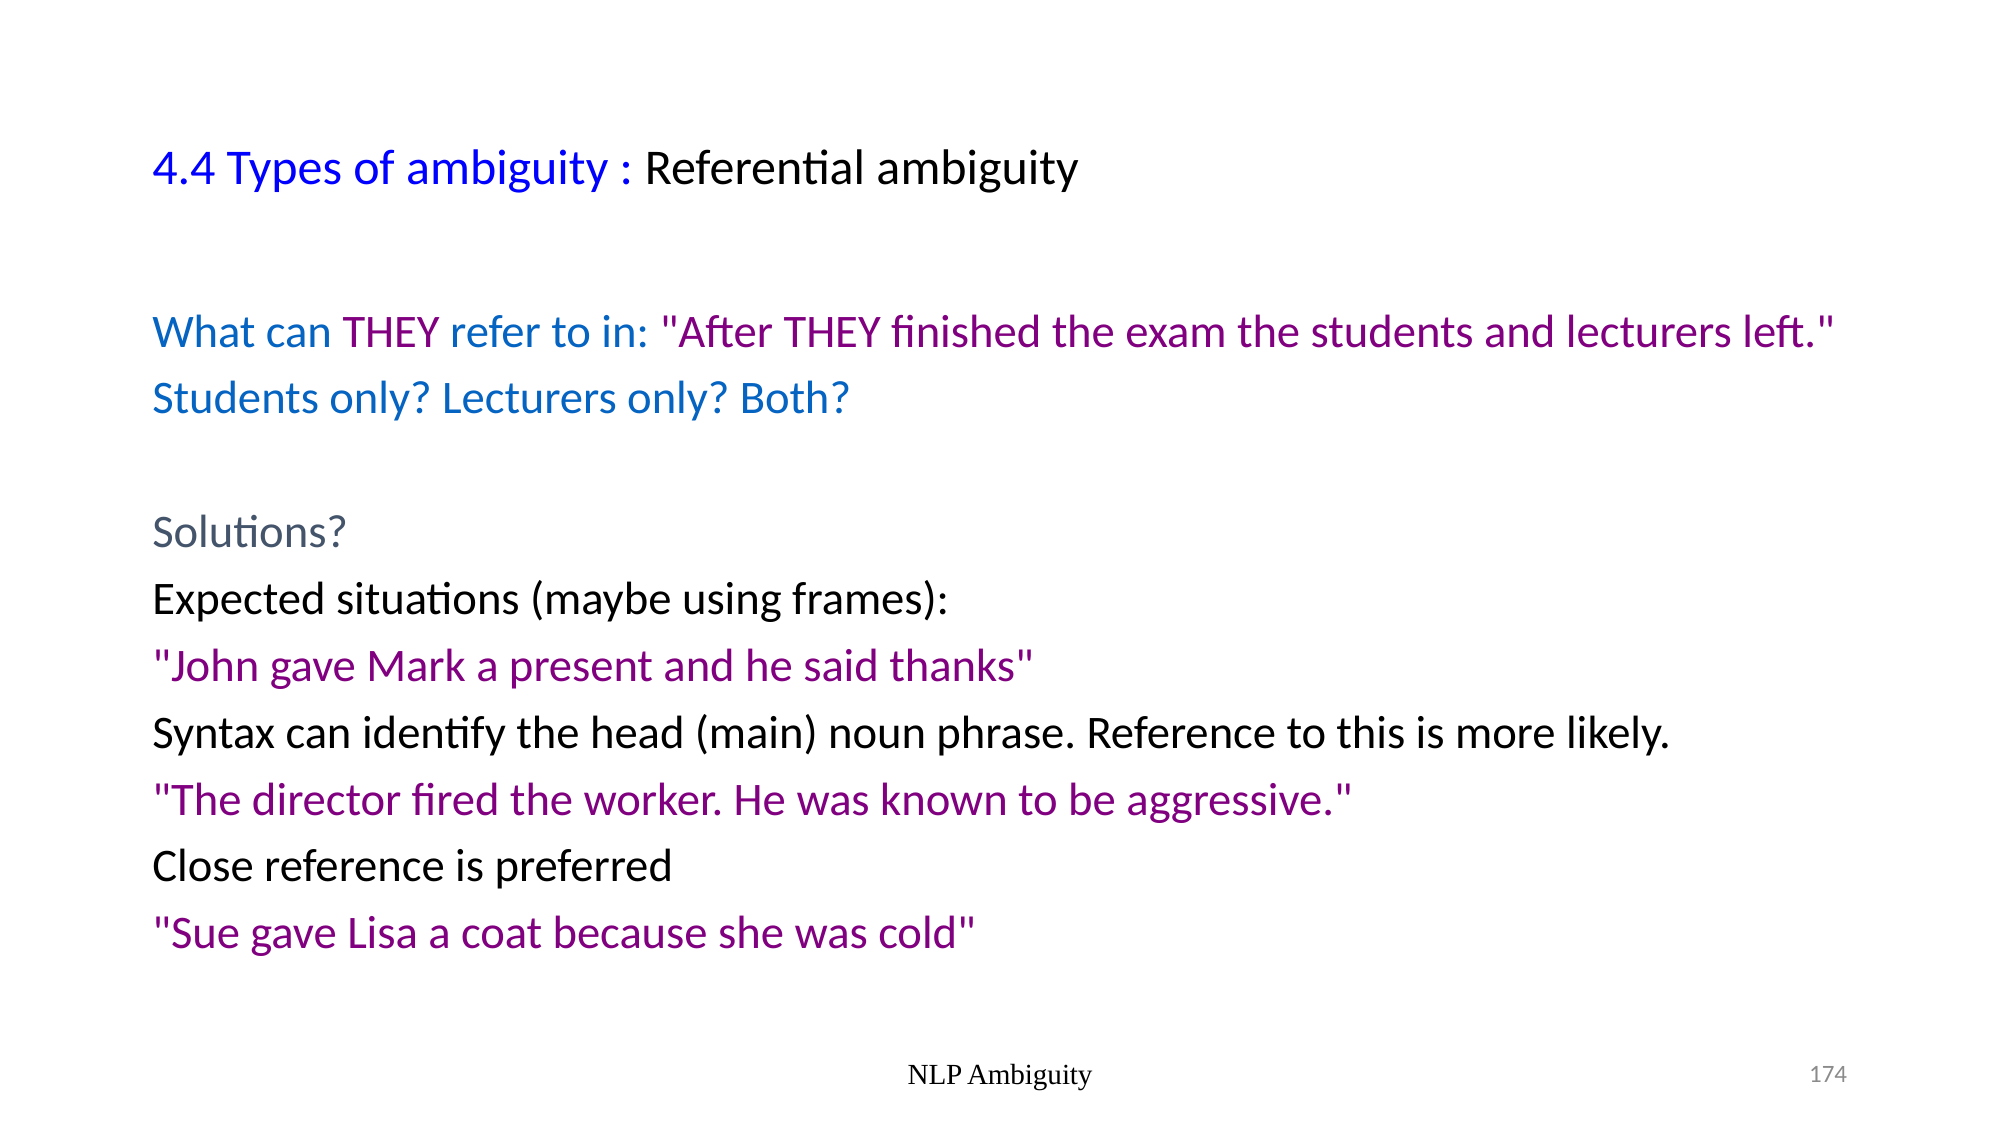

# 4.4 Types of ambiguity : Referential ambiguity
What can THEY refer to in: "After THEY finished the exam the students and lecturers left."
Students only? Lecturers only? Both?

Solutions?
Expected situations (maybe using frames):
"John gave Mark a present and he said thanks"
Syntax can identify the head (main) noun phrase. Reference to this is more likely.
"The director fired the worker. He was known to be aggressive."
Close reference is preferred
"Sue gave Lisa a coat because she was cold"

NLP Ambiguity
174